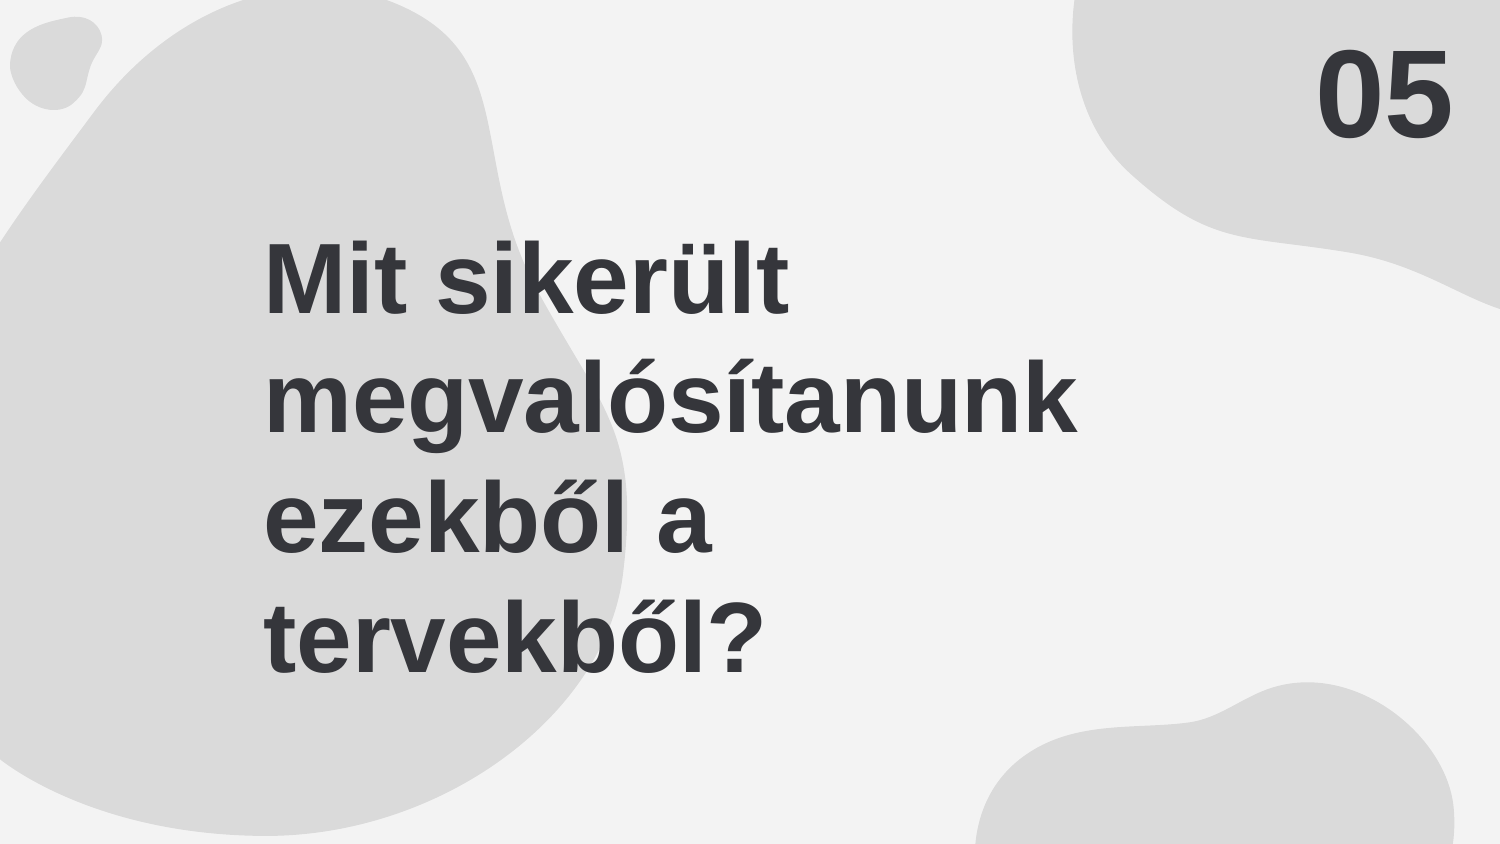

05

# Mit sikerült megvalósítanunk ezekből a tervekből?